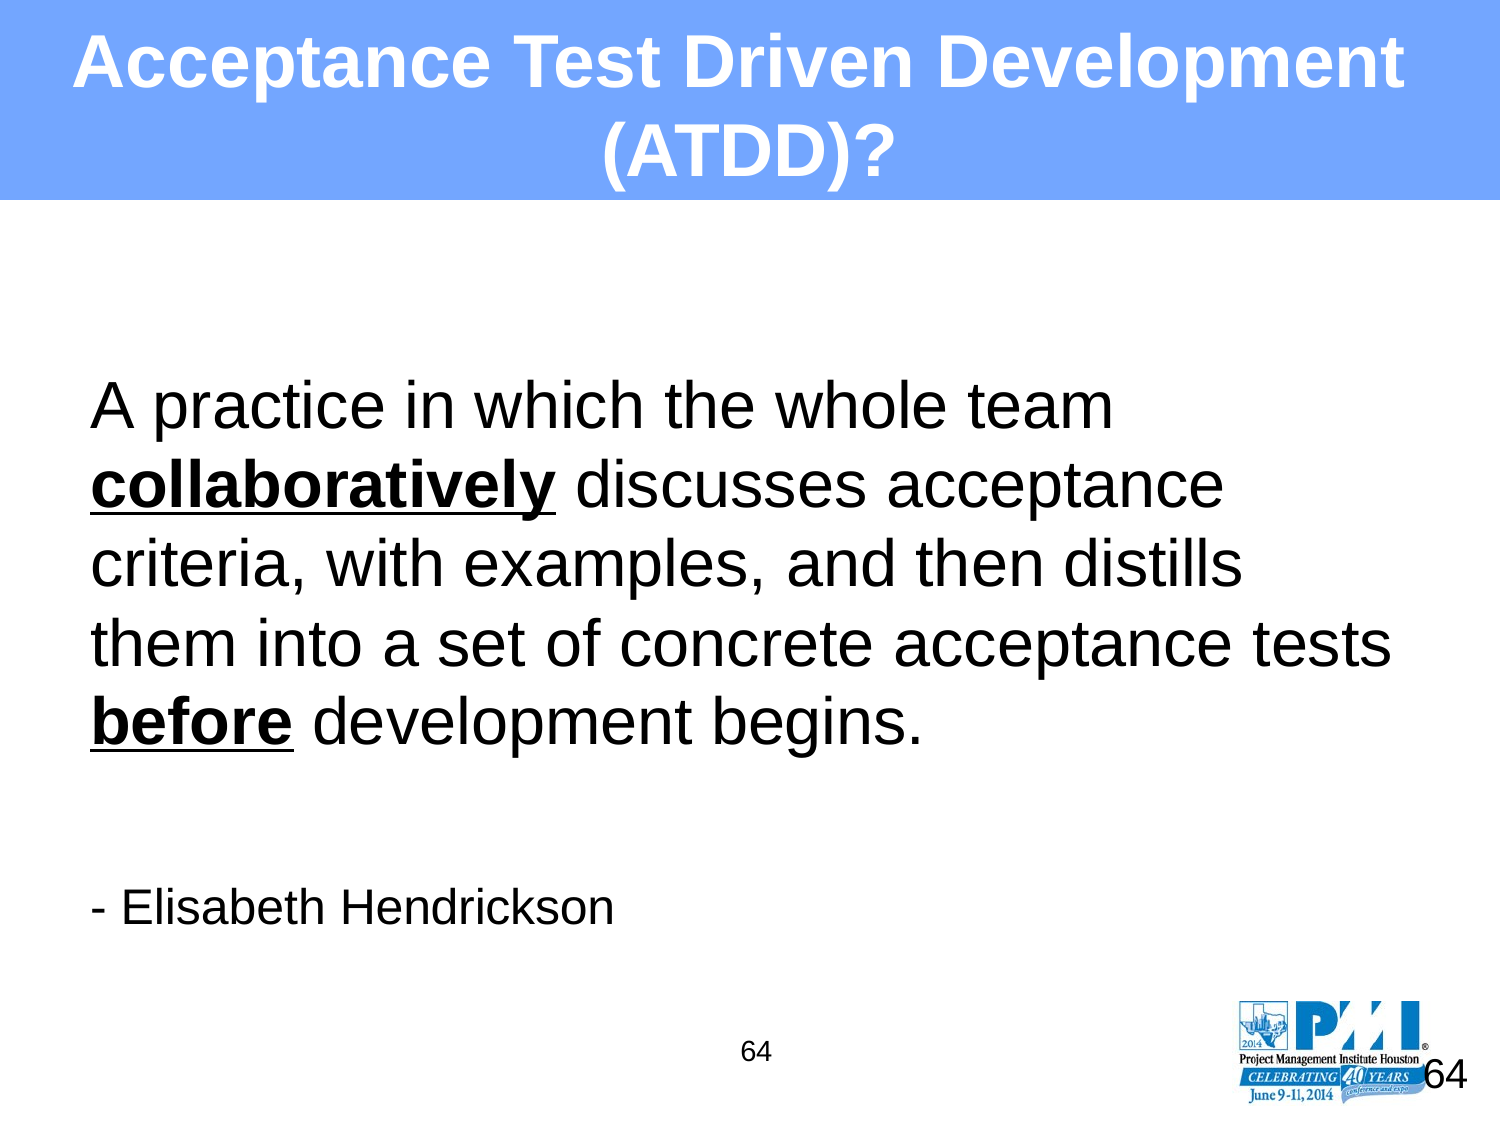

# Acceptance Test Driven Development (ATDD)?
A practice in which the whole team collaboratively discusses acceptance criteria, with examples, and then distills them into a set of concrete acceptance tests before development begins.

- Elisabeth Hendrickson
64
64